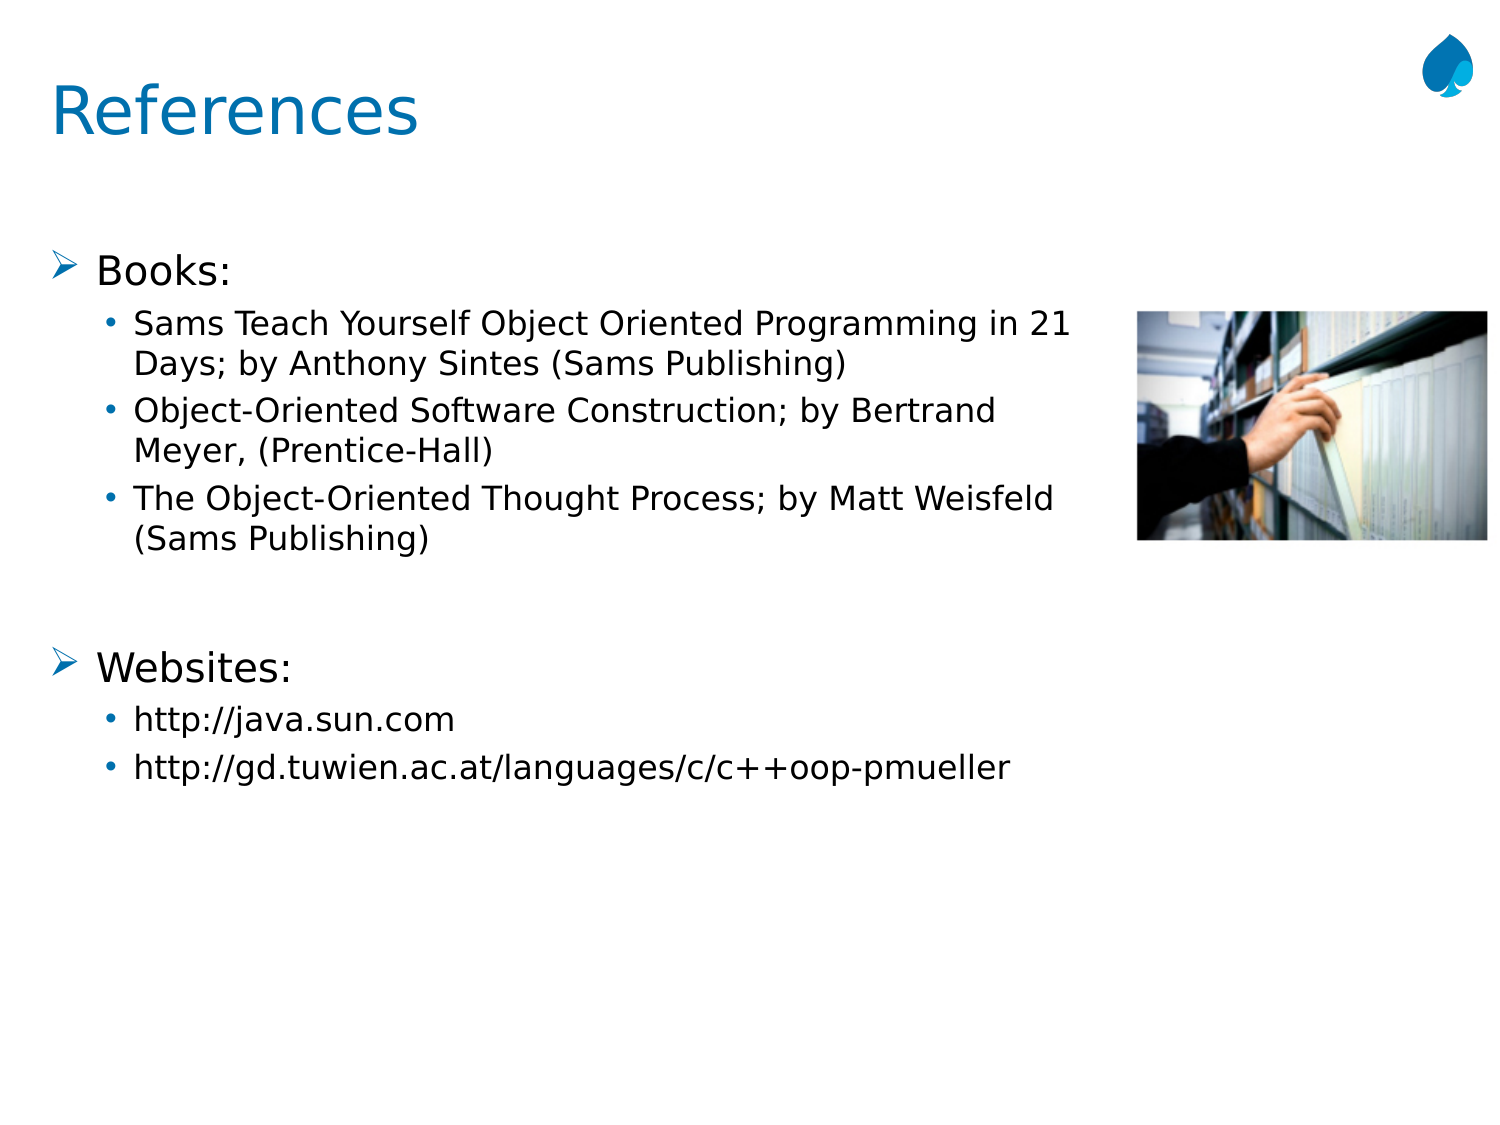

# References
Books:
Sams Teach Yourself Object Oriented Programming in 21 Days; by Anthony Sintes (Sams Publishing)
Object-Oriented Software Construction; by Bertrand Meyer, (Prentice-Hall)
The Object-Oriented Thought Process; by Matt Weisfeld (Sams Publishing)

Websites:
http://java.sun.com
http://gd.tuwien.ac.at/languages/c/c++oop-pmueller